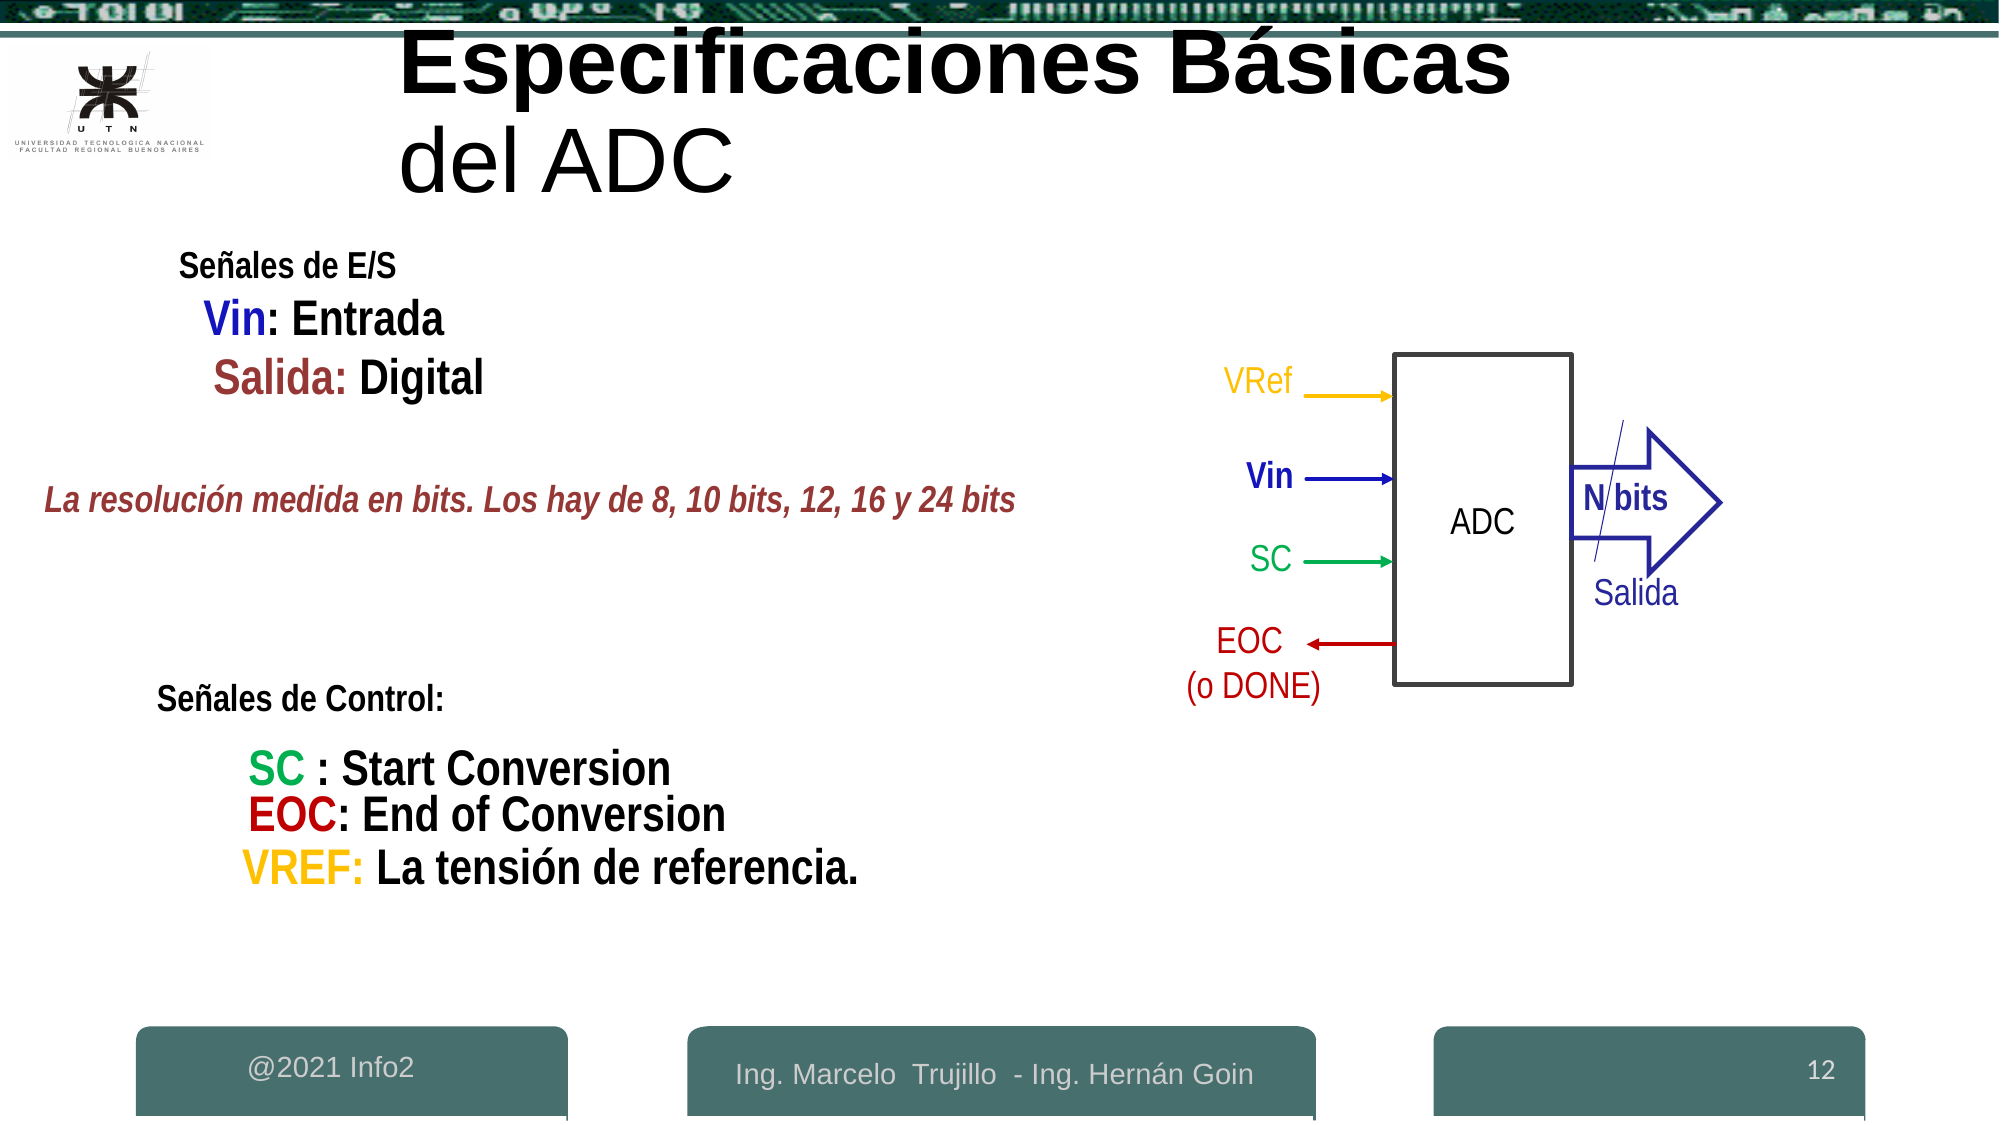

Especificaciones Básicas del ADC
Señales de E/S
Vin: Entrada
Salida: Digital
VRef

ADC

Vin
N bits
La resolución medida en bits. Los hay de 8, 10 bits, 12, 16 y 24 bits
SC
Salida
EOC
 (o DONE)
Señales de Control:
SC : Start Conversion
EOC: End of Conversion
VREF: La tensión de referencia.
12
Ing. Marcelo  Trujillo  - Ing. Hernán Goin
@2021 Info2